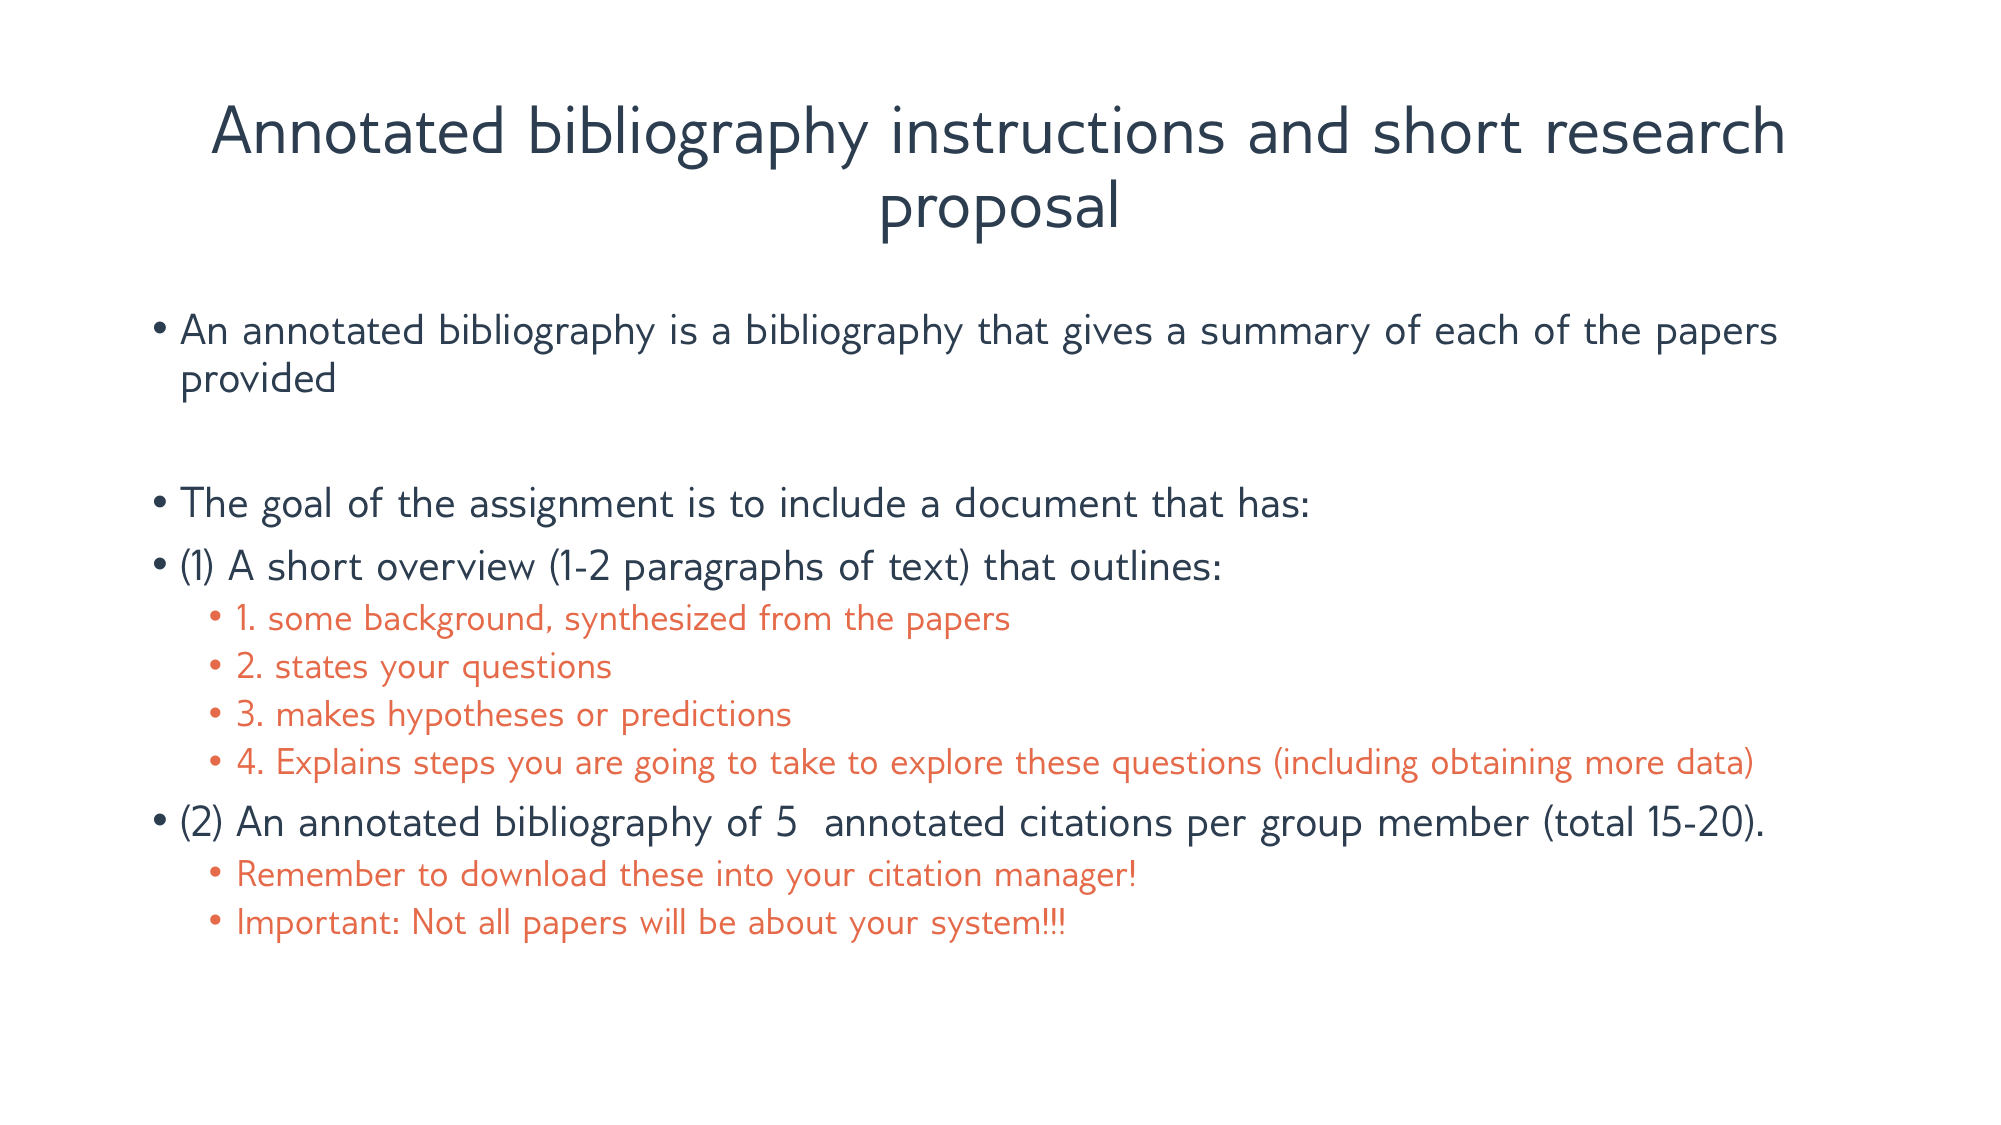

# Annotated bibliography instructions and short research proposal
An annotated bibliography is a bibliography that gives a summary of each of the papers provided

The goal of the assignment is to include a document that has:
(1) A short overview (1-2 paragraphs of text) that outlines:
1. some background, synthesized from the papers
2. states your questions
3. makes hypotheses or predictions
4. Explains steps you are going to take to explore these questions (including obtaining more data)
(2) An annotated bibliography of 5  annotated citations per group member (total 15-20).
Remember to download these into your citation manager!
Important: Not all papers will be about your system!!!